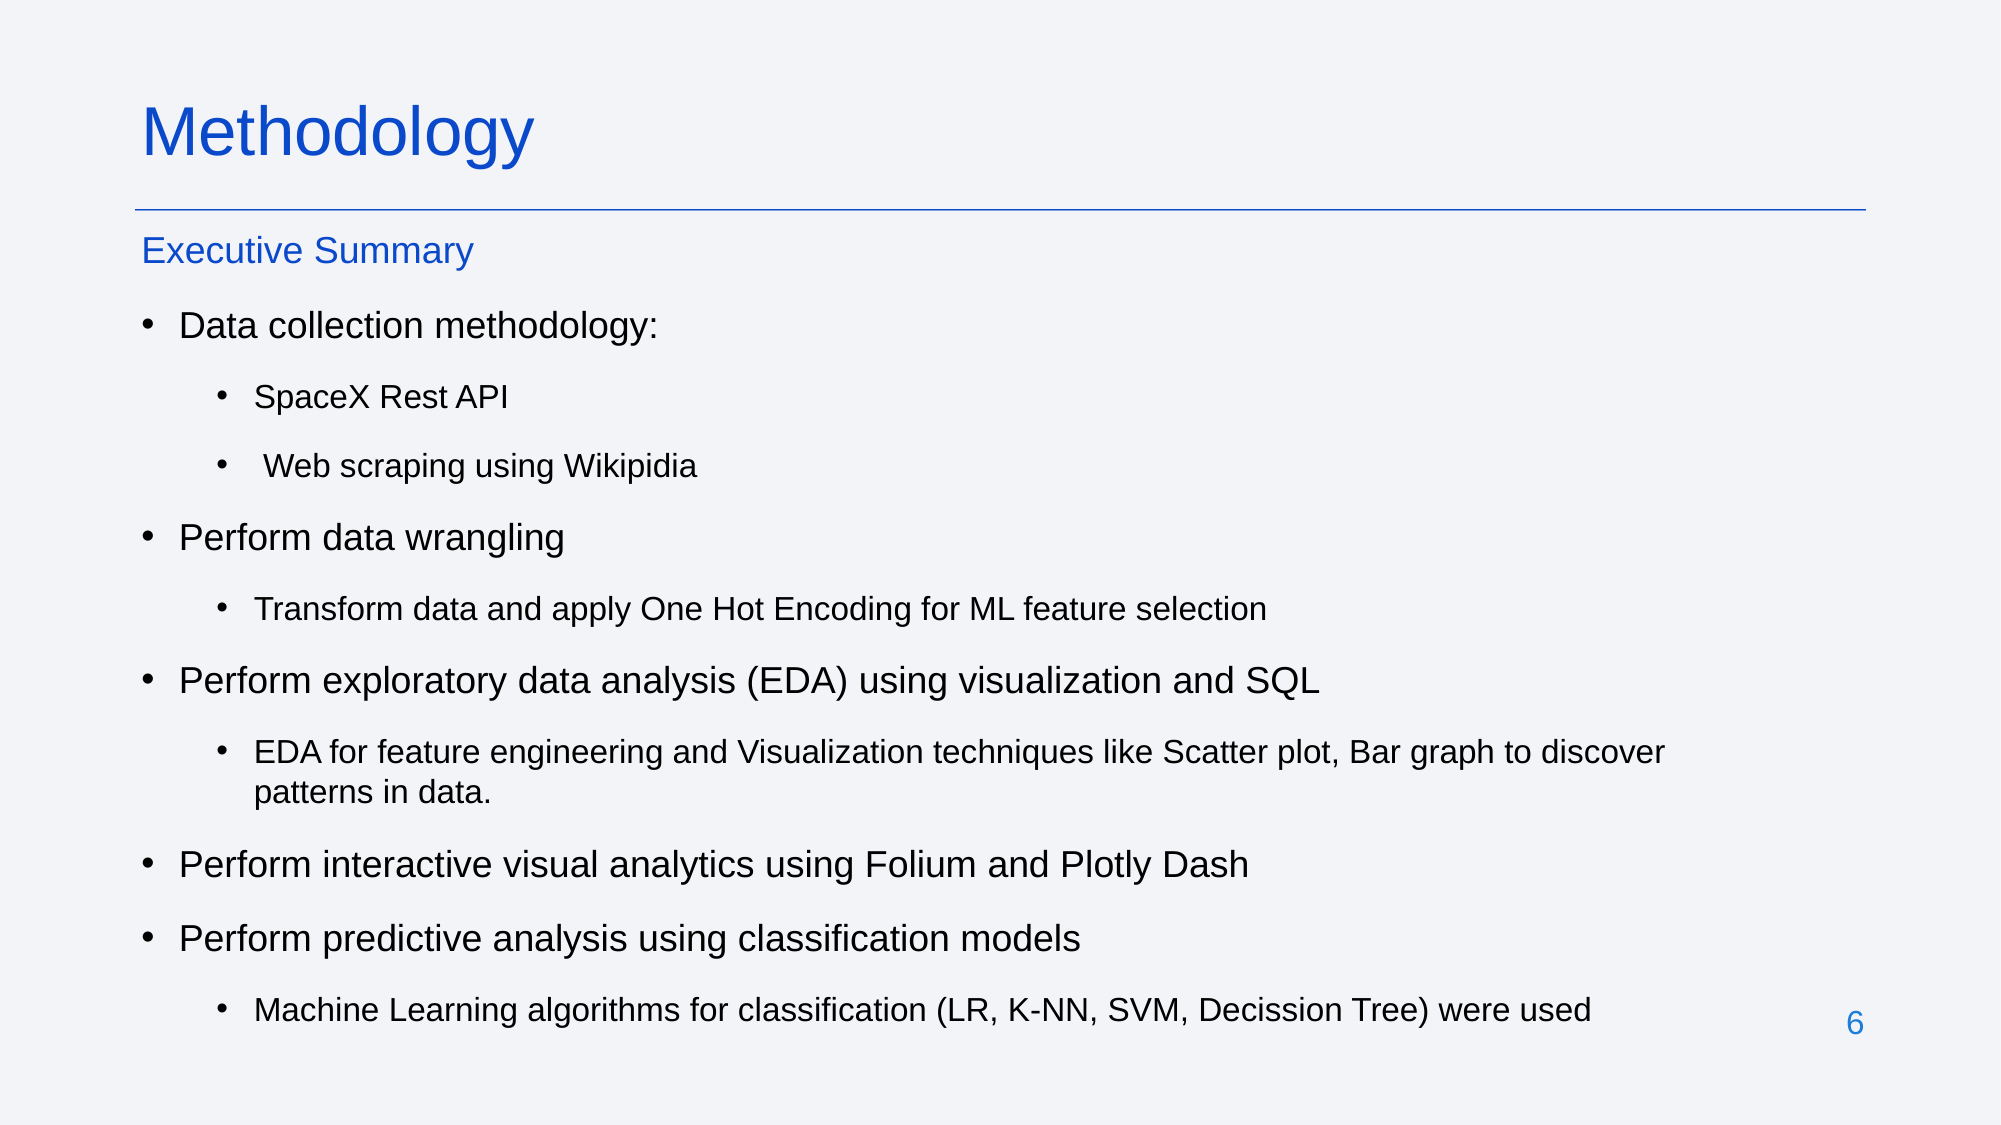

Methodology
Executive Summary
Data collection methodology:
SpaceX Rest API
 Web scraping using Wikipidia
Perform data wrangling
Transform data and apply One Hot Encoding for ML feature selection
Perform exploratory data analysis (EDA) using visualization and SQL
EDA for feature engineering and Visualization techniques like Scatter plot, Bar graph to discover patterns in data.
Perform interactive visual analytics using Folium and Plotly Dash
Perform predictive analysis using classification models
Machine Learning algorithms for classification (LR, K-NN, SVM, Decission Tree) were used

6